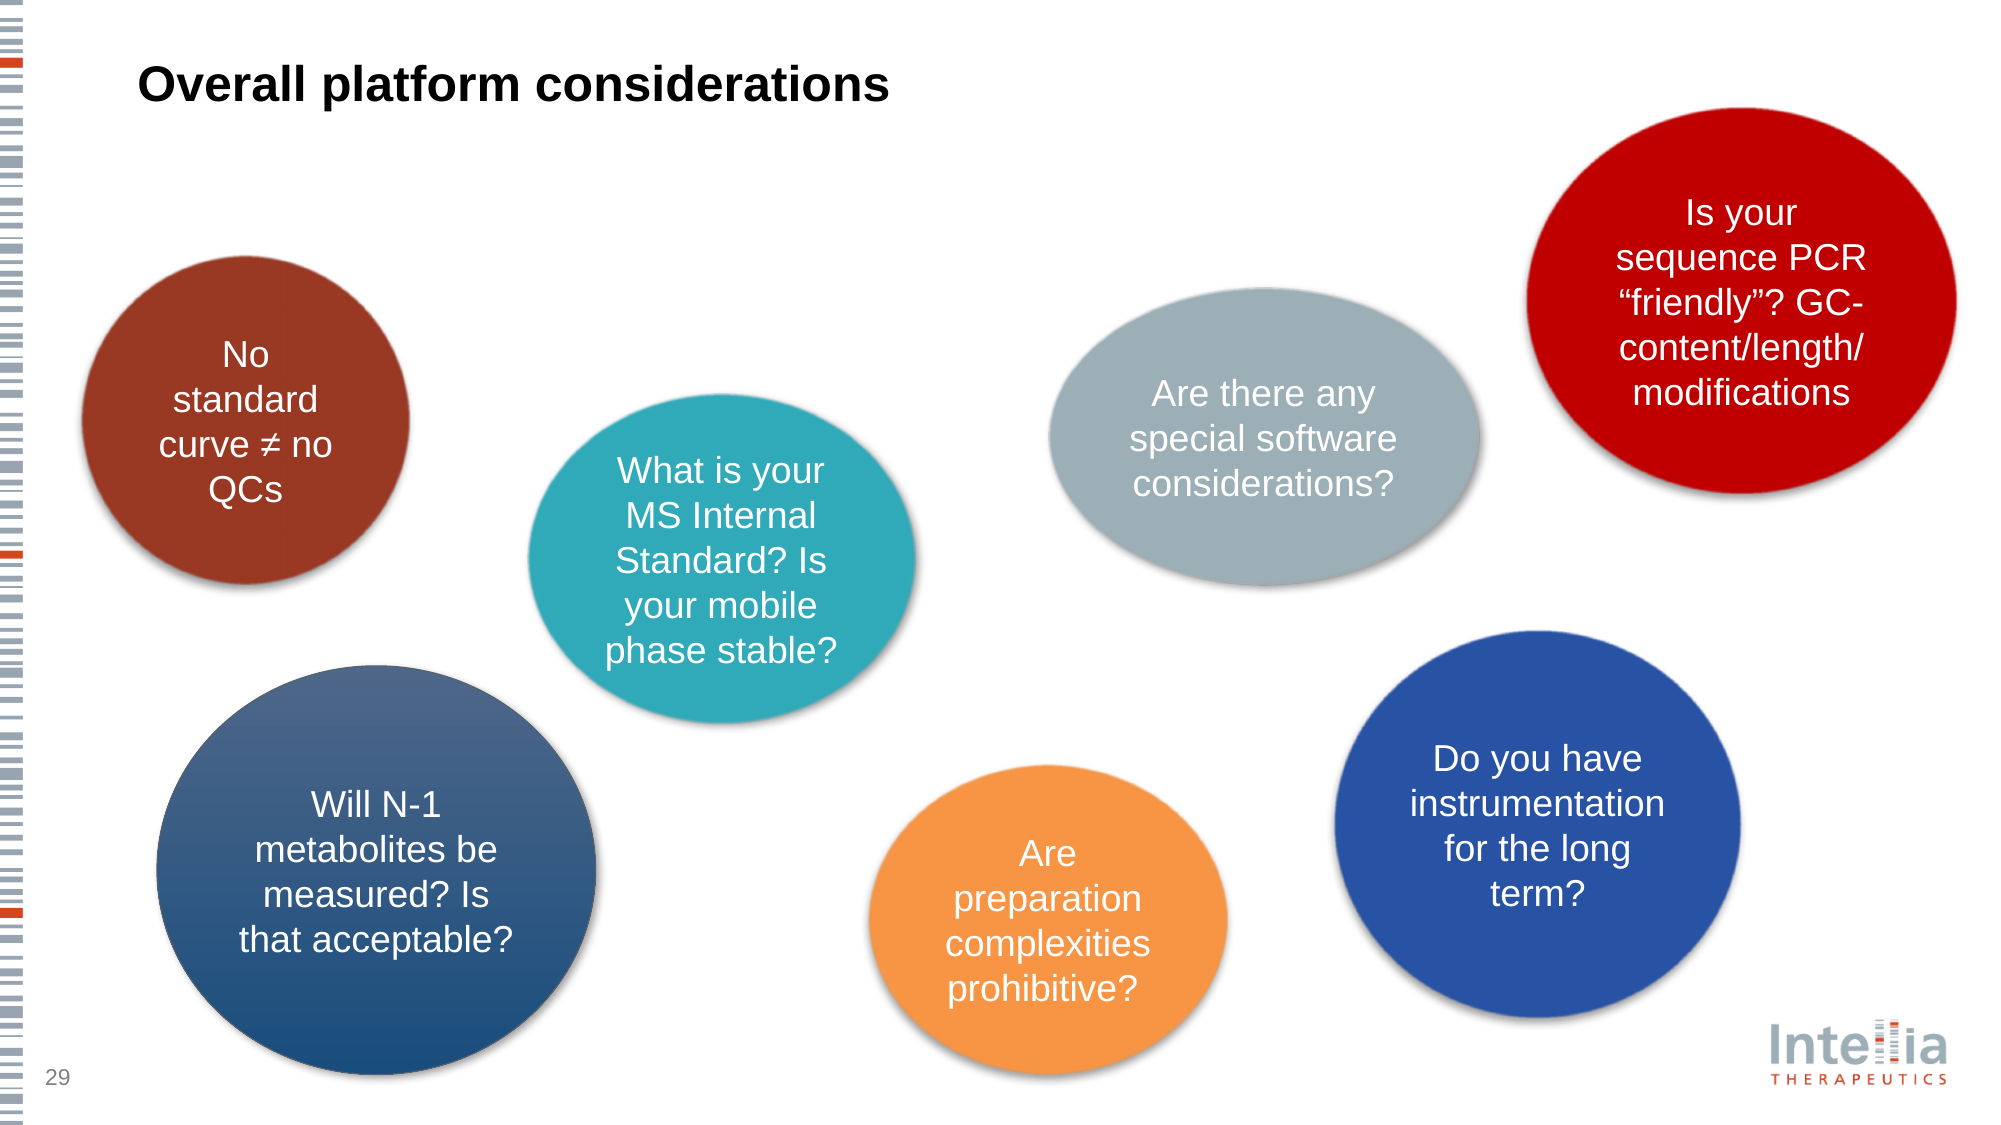

# Overall platform considerations
Is your sequence PCR “friendly”? GC-content/length/modifications
No standard curve ≠ no QCs
Are there any special software considerations?
What is your MS Internal Standard? Is your mobile phase stable?
Do you have instrumentation for the long term?
Will N-1 metabolites be measured? Is that acceptable?
Are preparation complexities prohibitive?